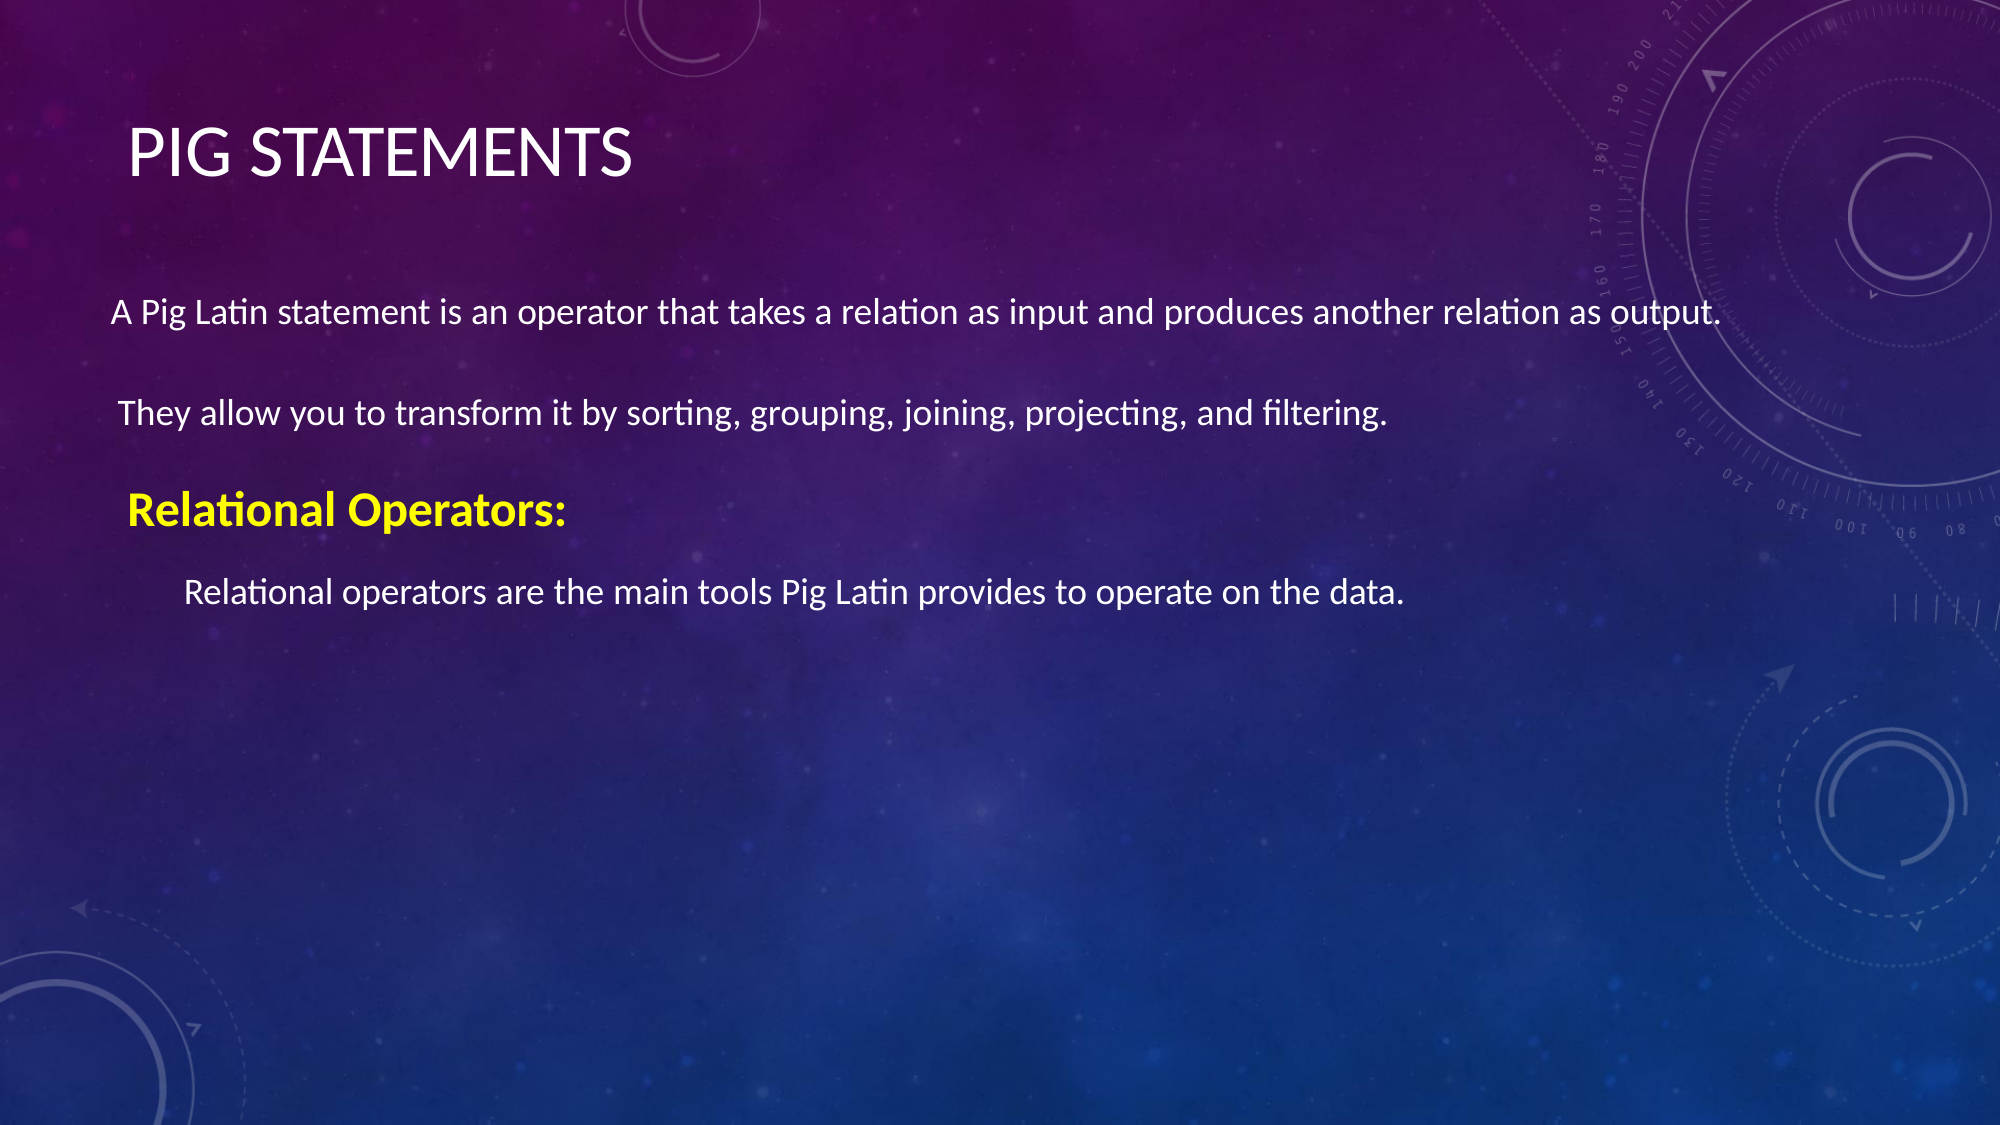

# PIG STATEMENTS
A Pig Latin statement is an operator that takes a relation as input and produces another relation as output.

They allow you to transform it by sorting, grouping, joining, projecting, and filtering.
Relational Operators:
Relational operators are the main tools Pig Latin provides to operate on the data.